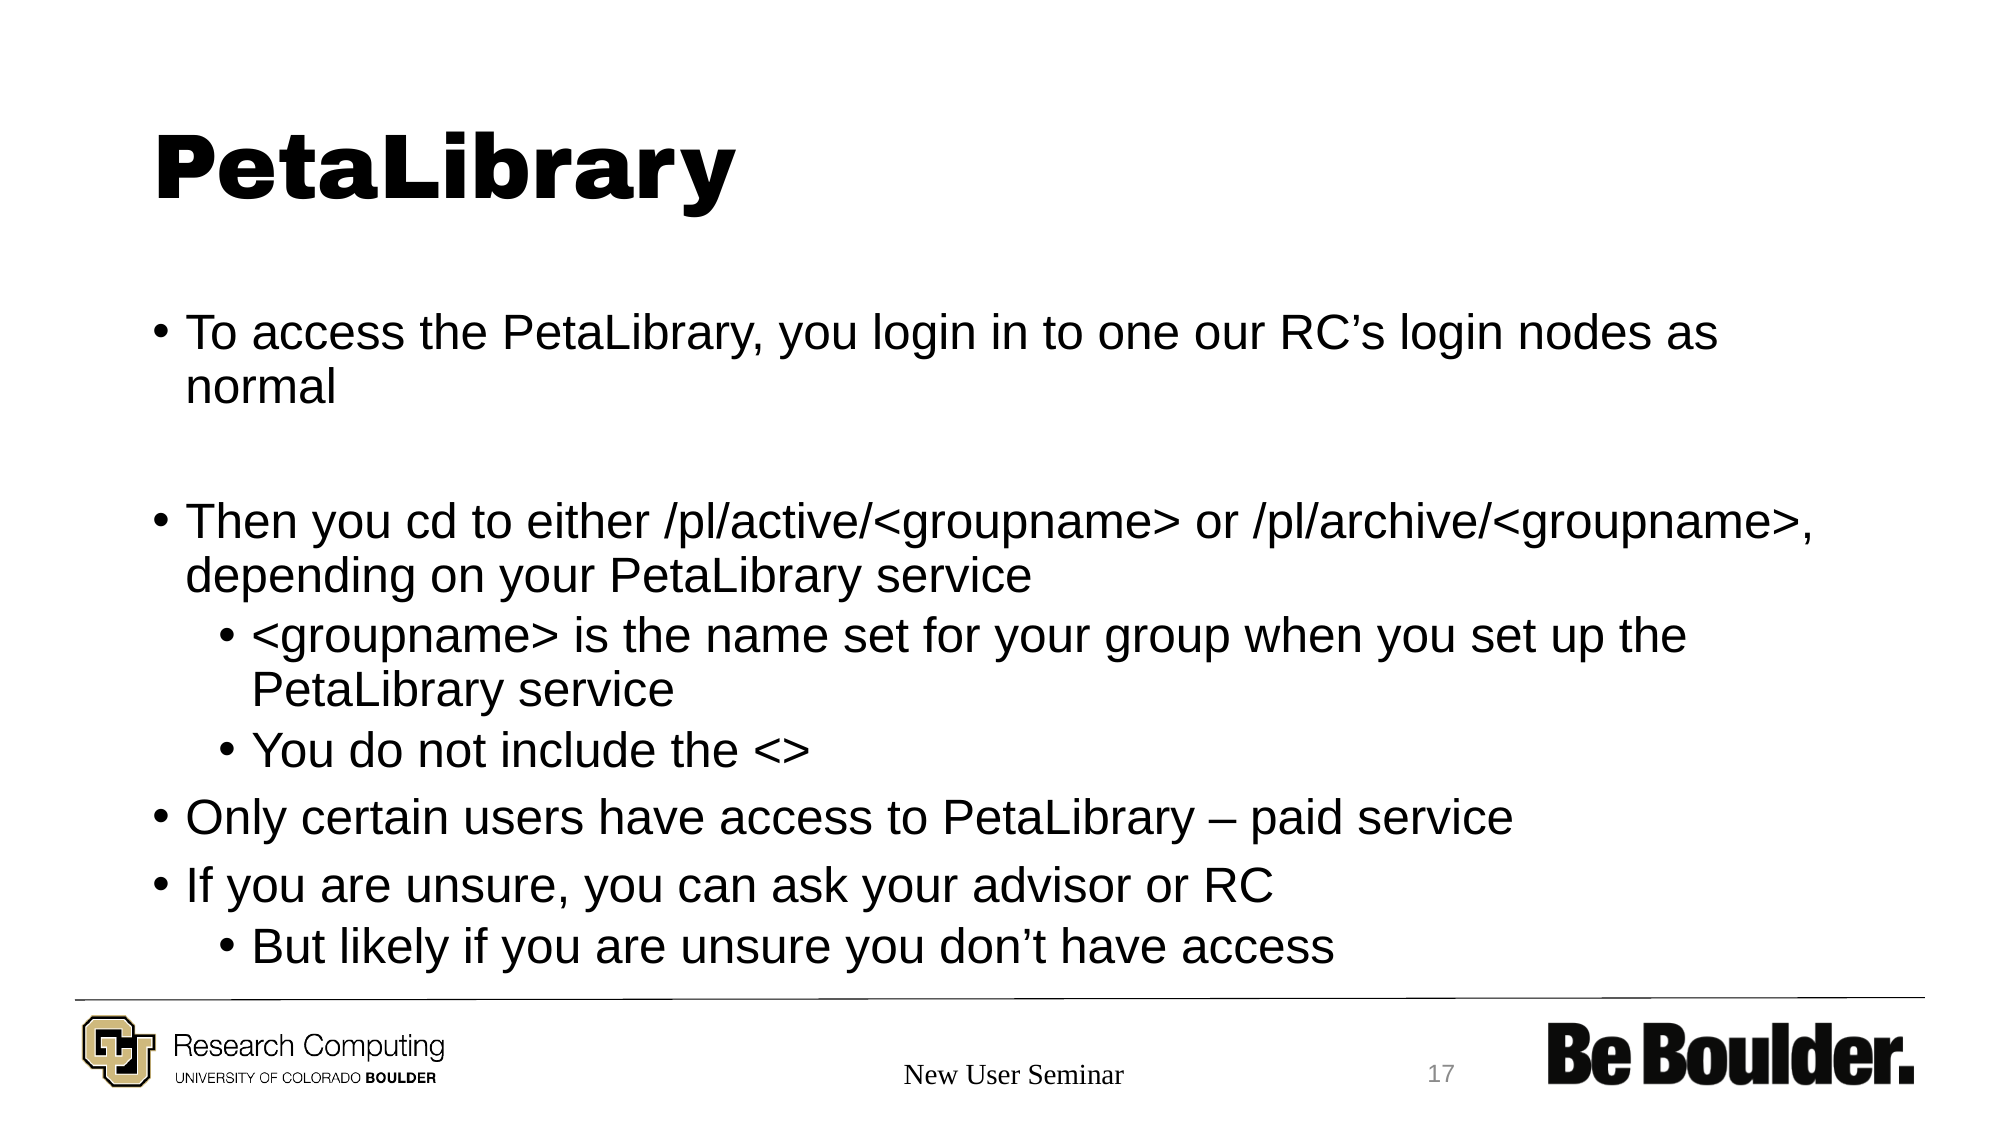

# PetaLibrary
To access the PetaLibrary, you login in to one our RC’s login nodes as normal

Then you cd to either /pl/active/<groupname> or /pl/archive/<groupname>, depending on your PetaLibrary service
<groupname> is the name set for your group when you set up the PetaLibrary service
You do not include the <>
Only certain users have access to PetaLibrary – paid service
If you are unsure, you can ask your advisor or RC
But likely if you are unsure you don’t have access

New User Seminar
17